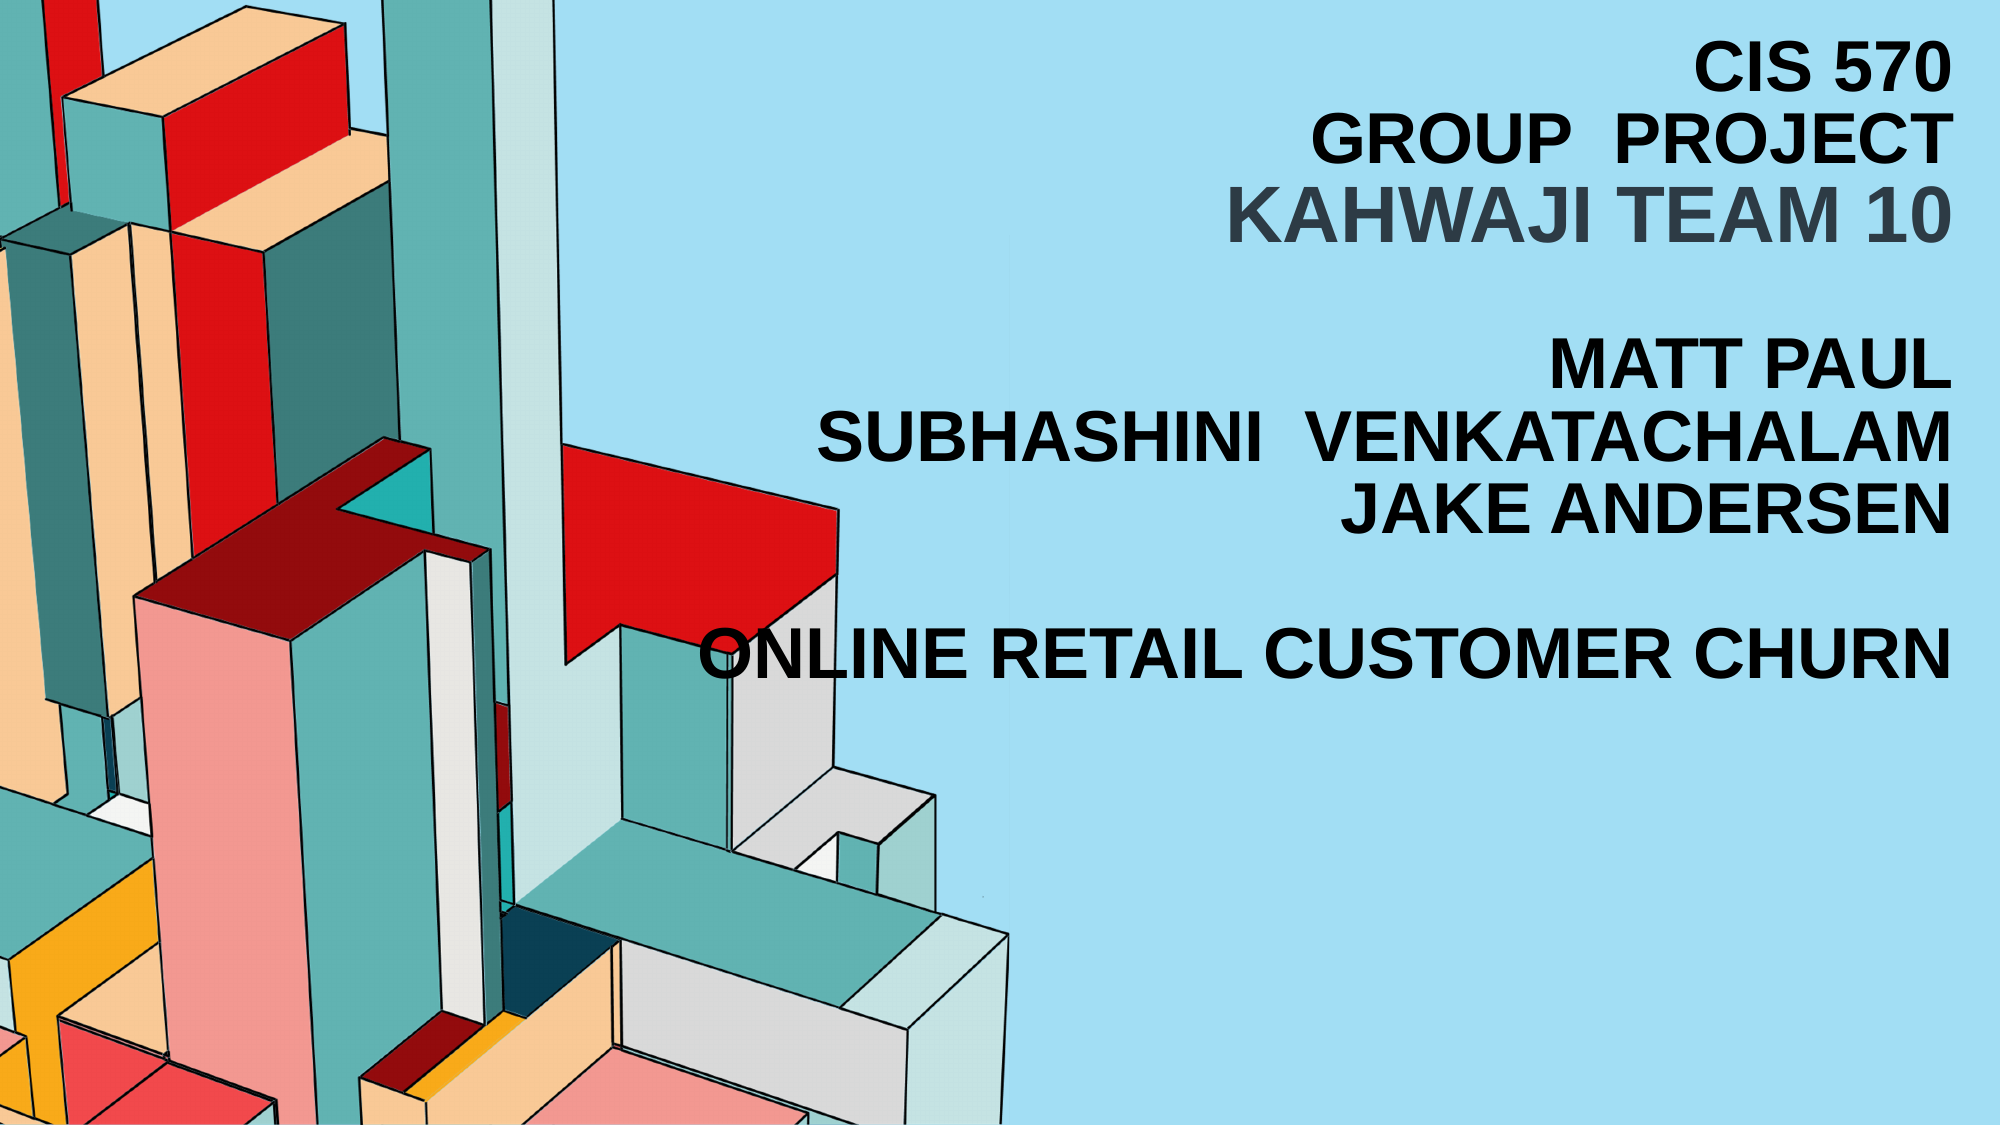

# CIS 570 Group  Project Kahwaji Team 10
Matt Paul
Subhashini  Venkatachalam
Jake Andersen
Online Retail Customer Churn